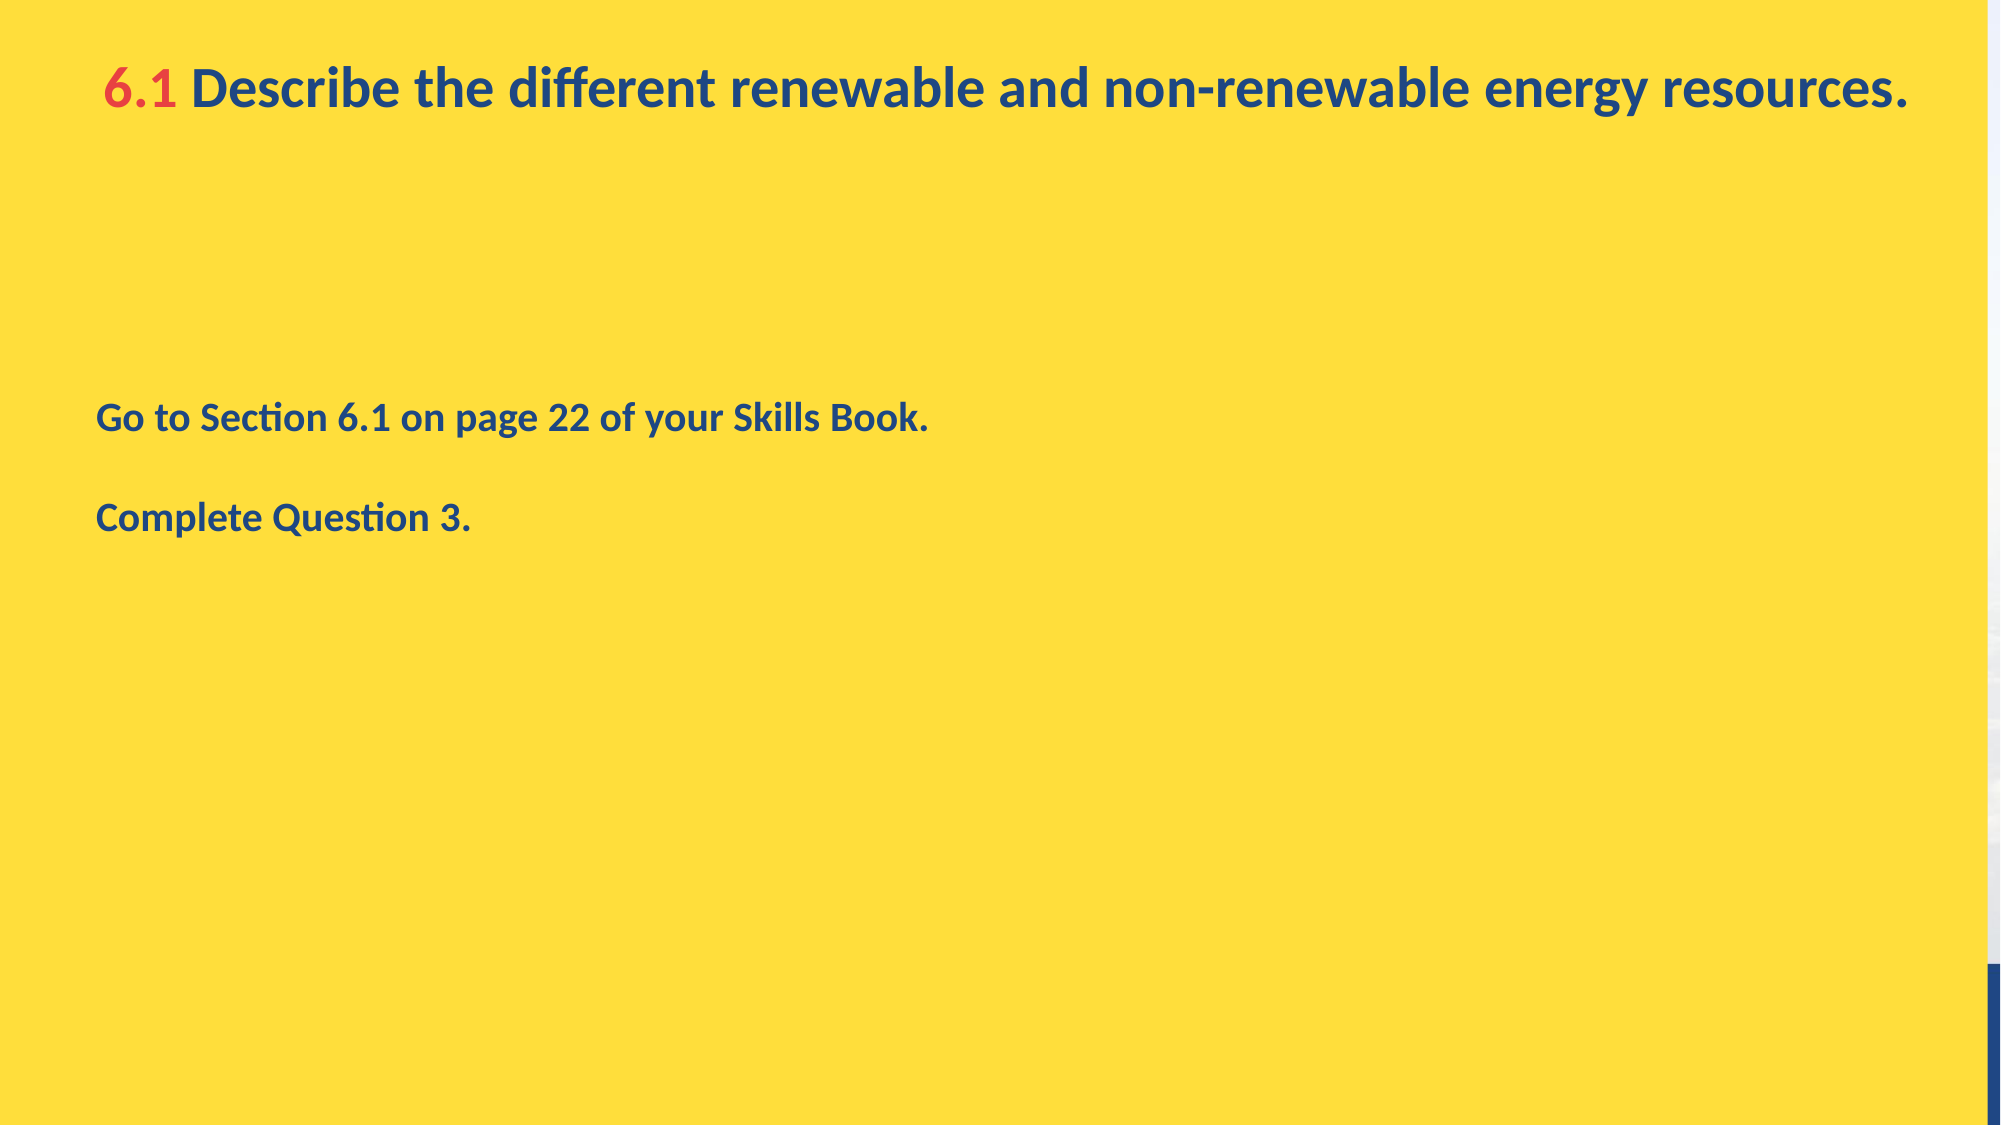

6.1 Describe the different renewable and non-renewable energy resources.
Go to Section 6.1 on page 22 of your Skills Book.

Complete Question 3.